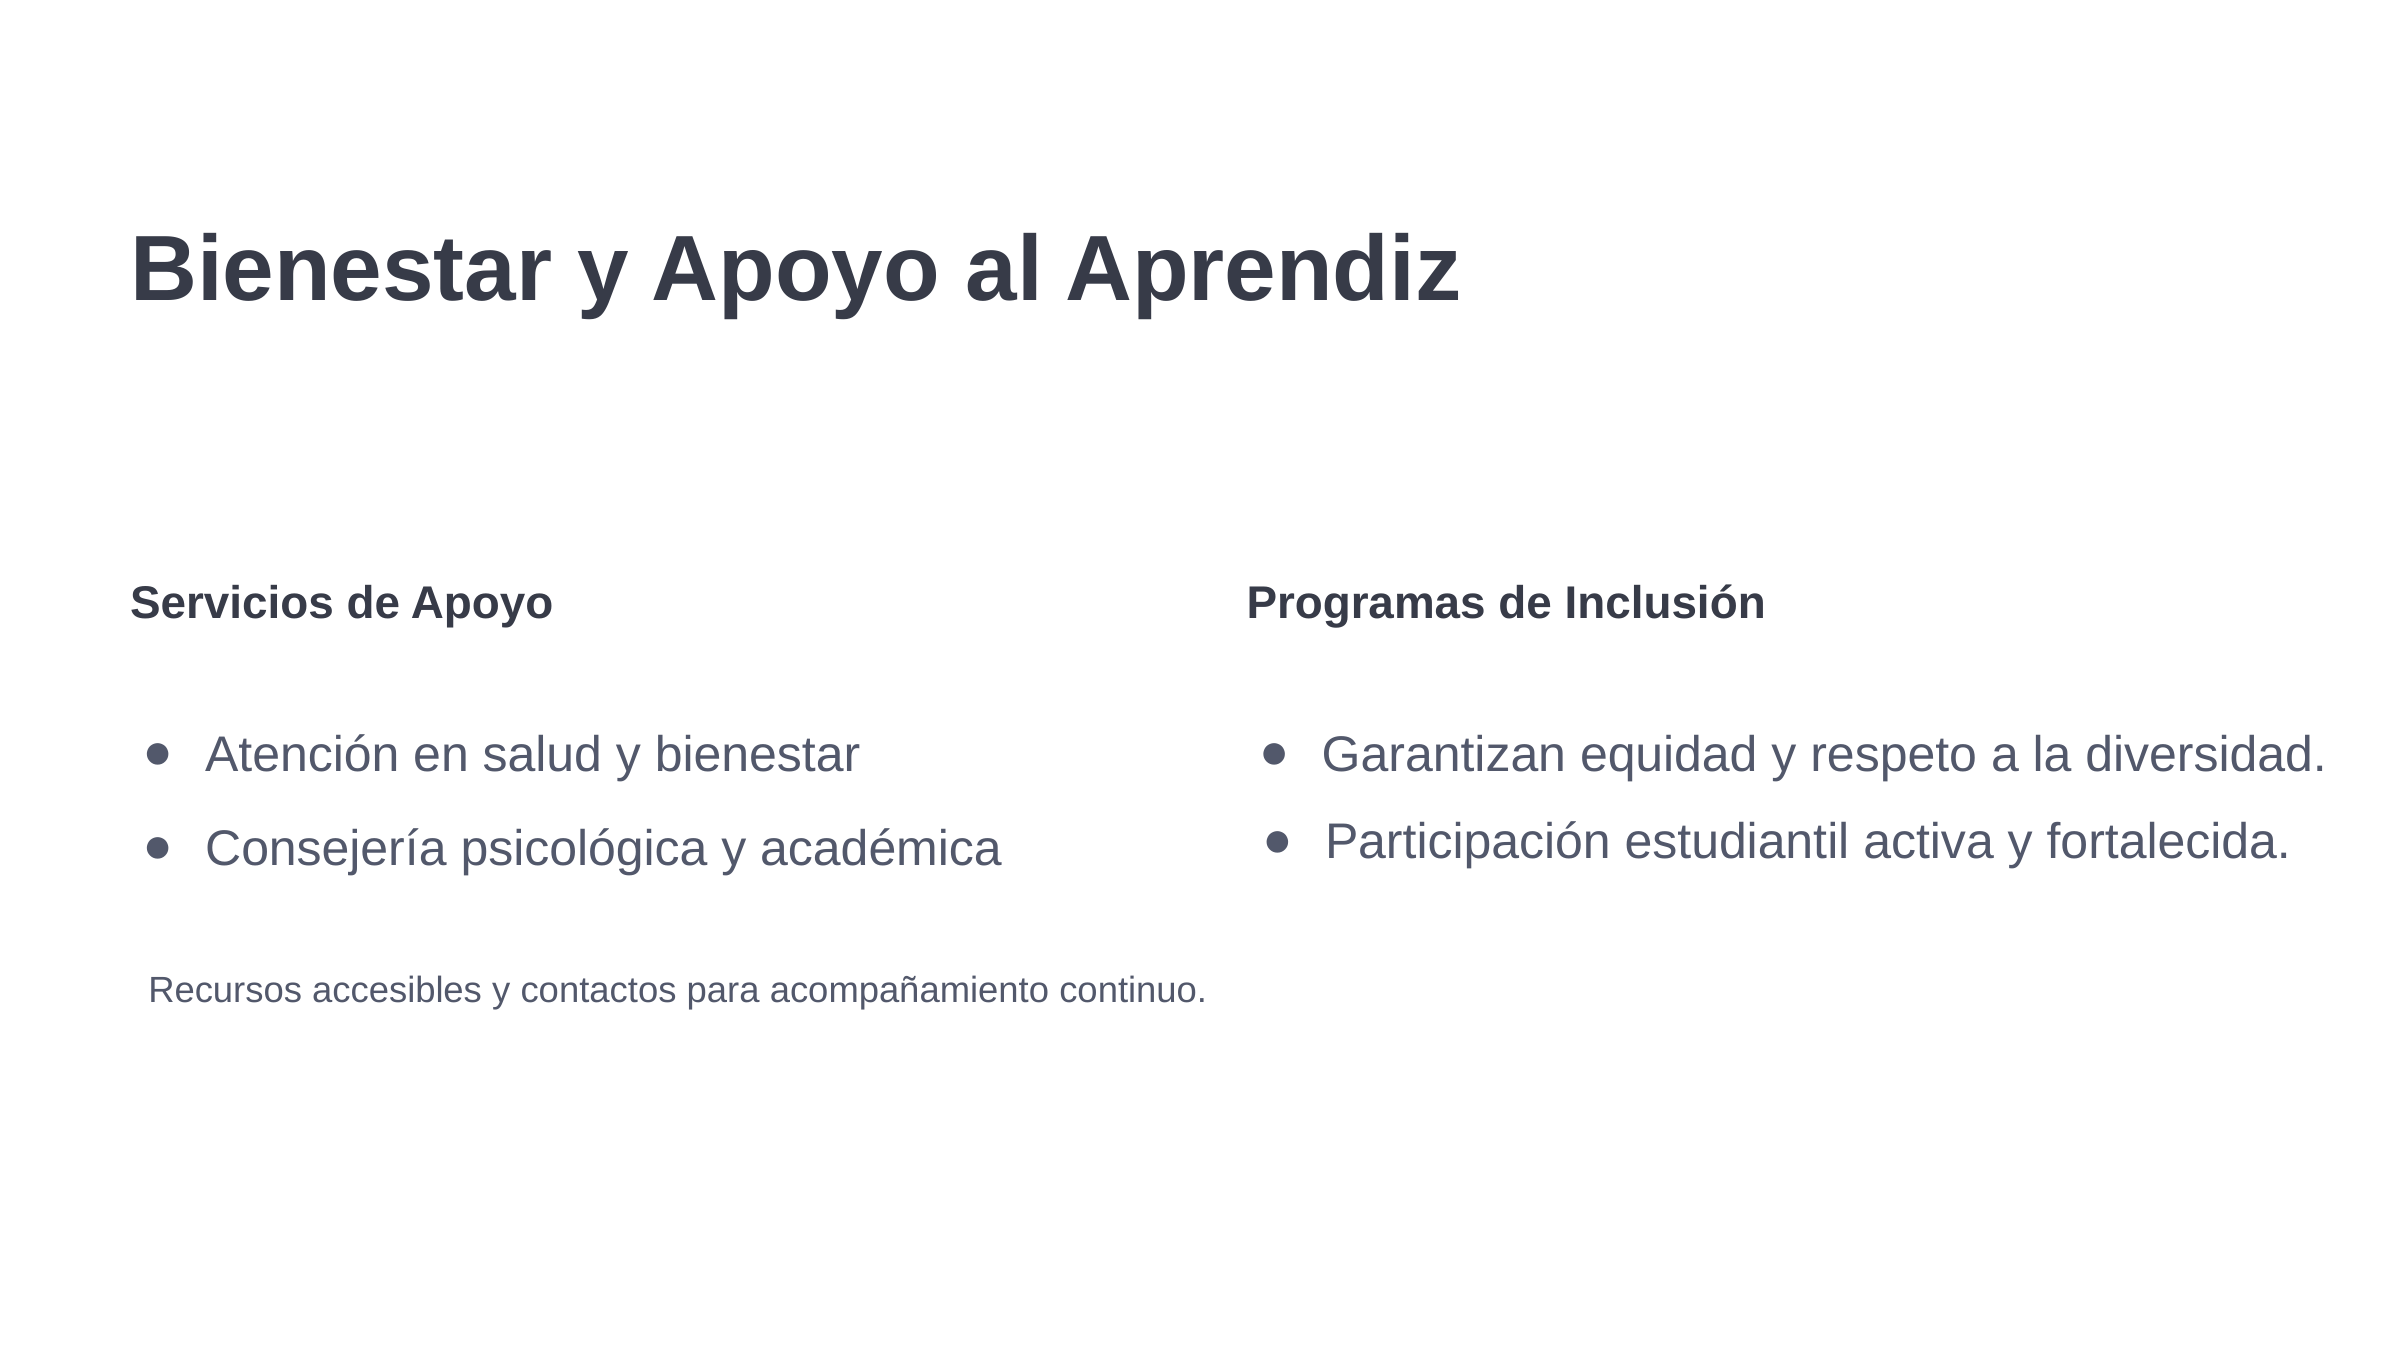

Bienestar y Apoyo al Aprendiz
Programas de Inclusión
Servicios de Apoyo
Atención en salud y bienestar
Garantizan equidad y respeto a la diversidad.
Participación estudiantil activa y fortalecida.
Consejería psicológica y académica
Recursos accesibles y contactos para acompañamiento continuo.